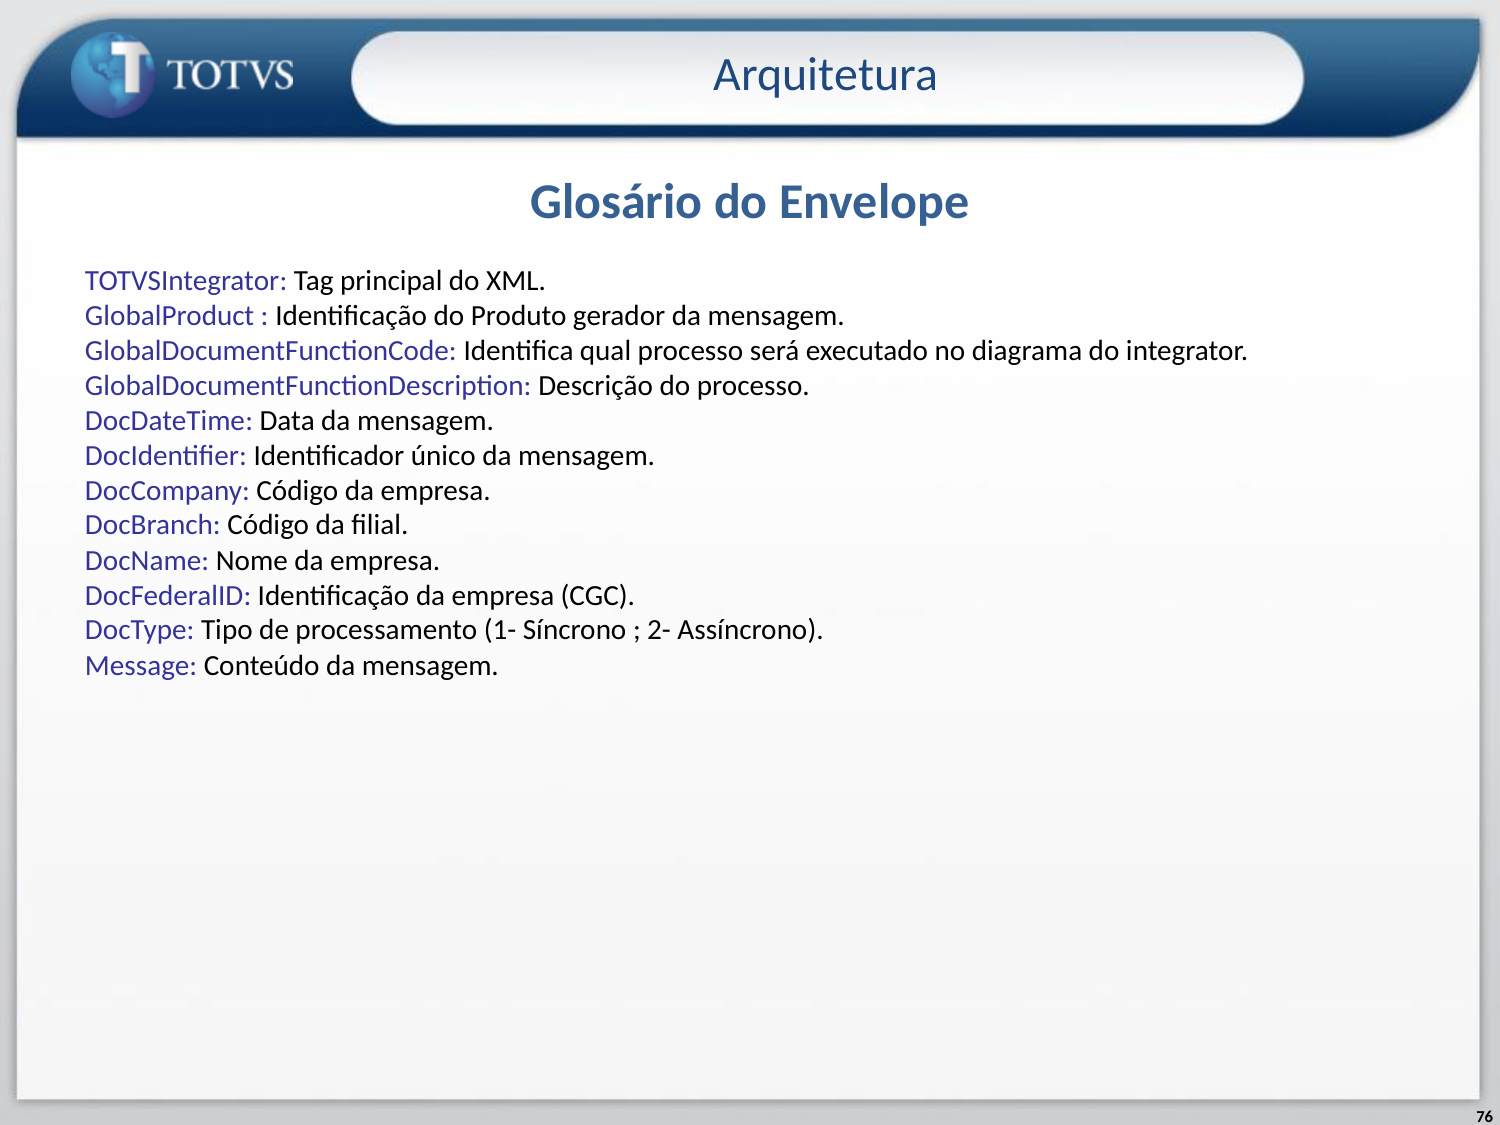

Glosário do Envelope
Arquitetura
TOTVSIntegrator: Tag principal do XML.
GlobalProduct : Identificação do Produto gerador da mensagem.
GlobalDocumentFunctionCode: Identifica qual processo será executado no diagrama do integrator.
GlobalDocumentFunctionDescription: Descrição do processo.
DocDateTime: Data da mensagem.
DocIdentifier: Identificador único da mensagem.
DocCompany: Código da empresa.
DocBranch: Código da filial.
DocName: Nome da empresa.
DocFederalID: Identificação da empresa (CGC).
DocType: Tipo de processamento (1- Síncrono ; 2- Assíncrono).
Message: Conteúdo da mensagem.

76